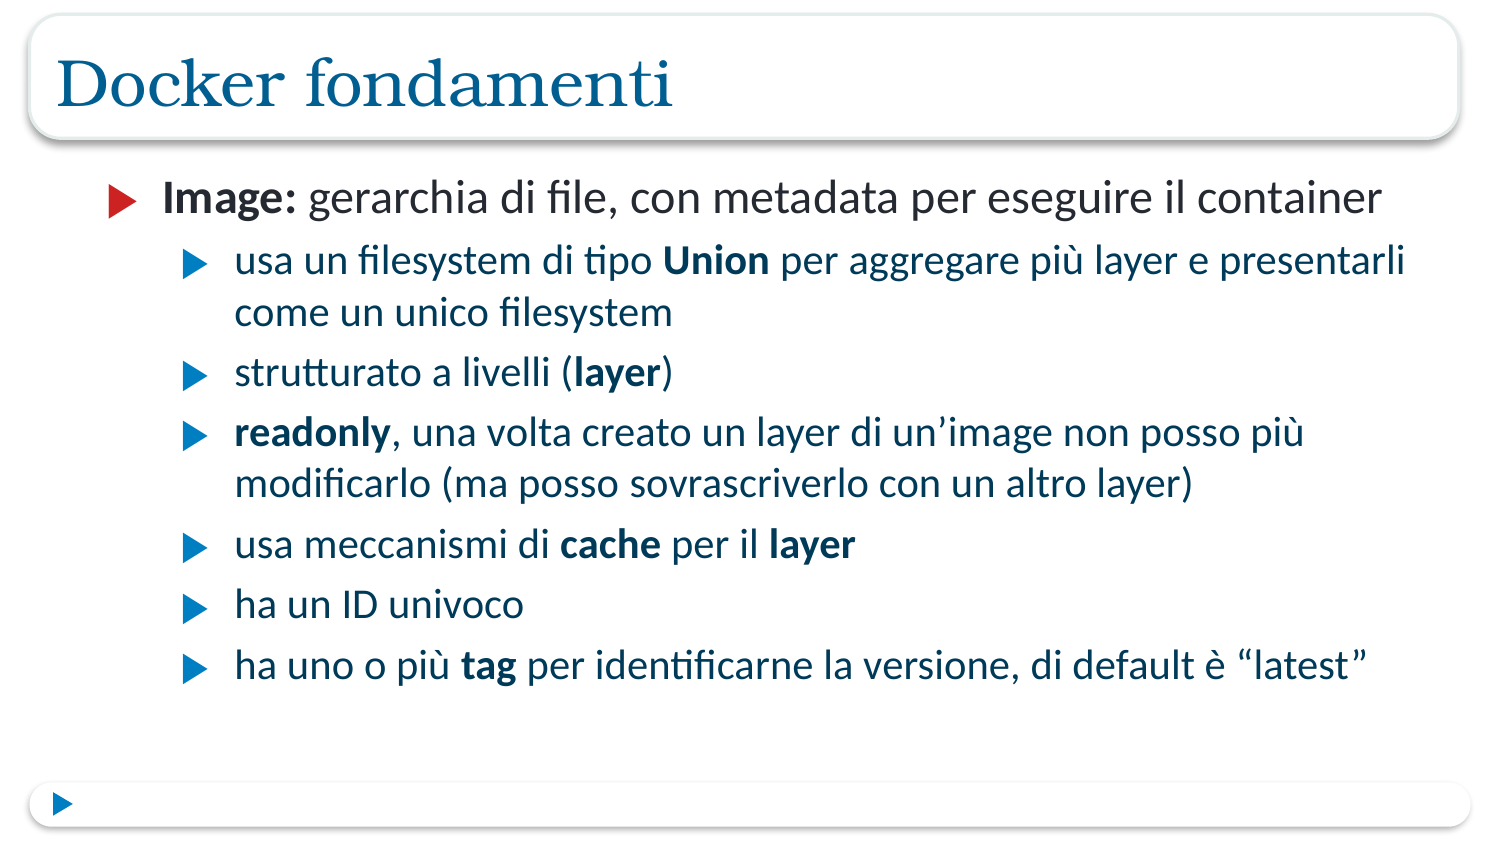

# Docker fondamenti
Image: ​gerarchia di file, con meta­data per eseguire il container
usa un filesystem di tipo U​nion ​per aggregare più layer e presentarli come un unico filesystem
strutturato a livelli (l​ayer)​
readonly,​ una volta creato un layer di un’image non posso più modificarlo (ma posso sovrascriverlo con un altro layer)
usa meccanismi di cache per il layer
ha un ID univoco
ha uno o più t​ag ​per identificarne la versione, di default è “latest”